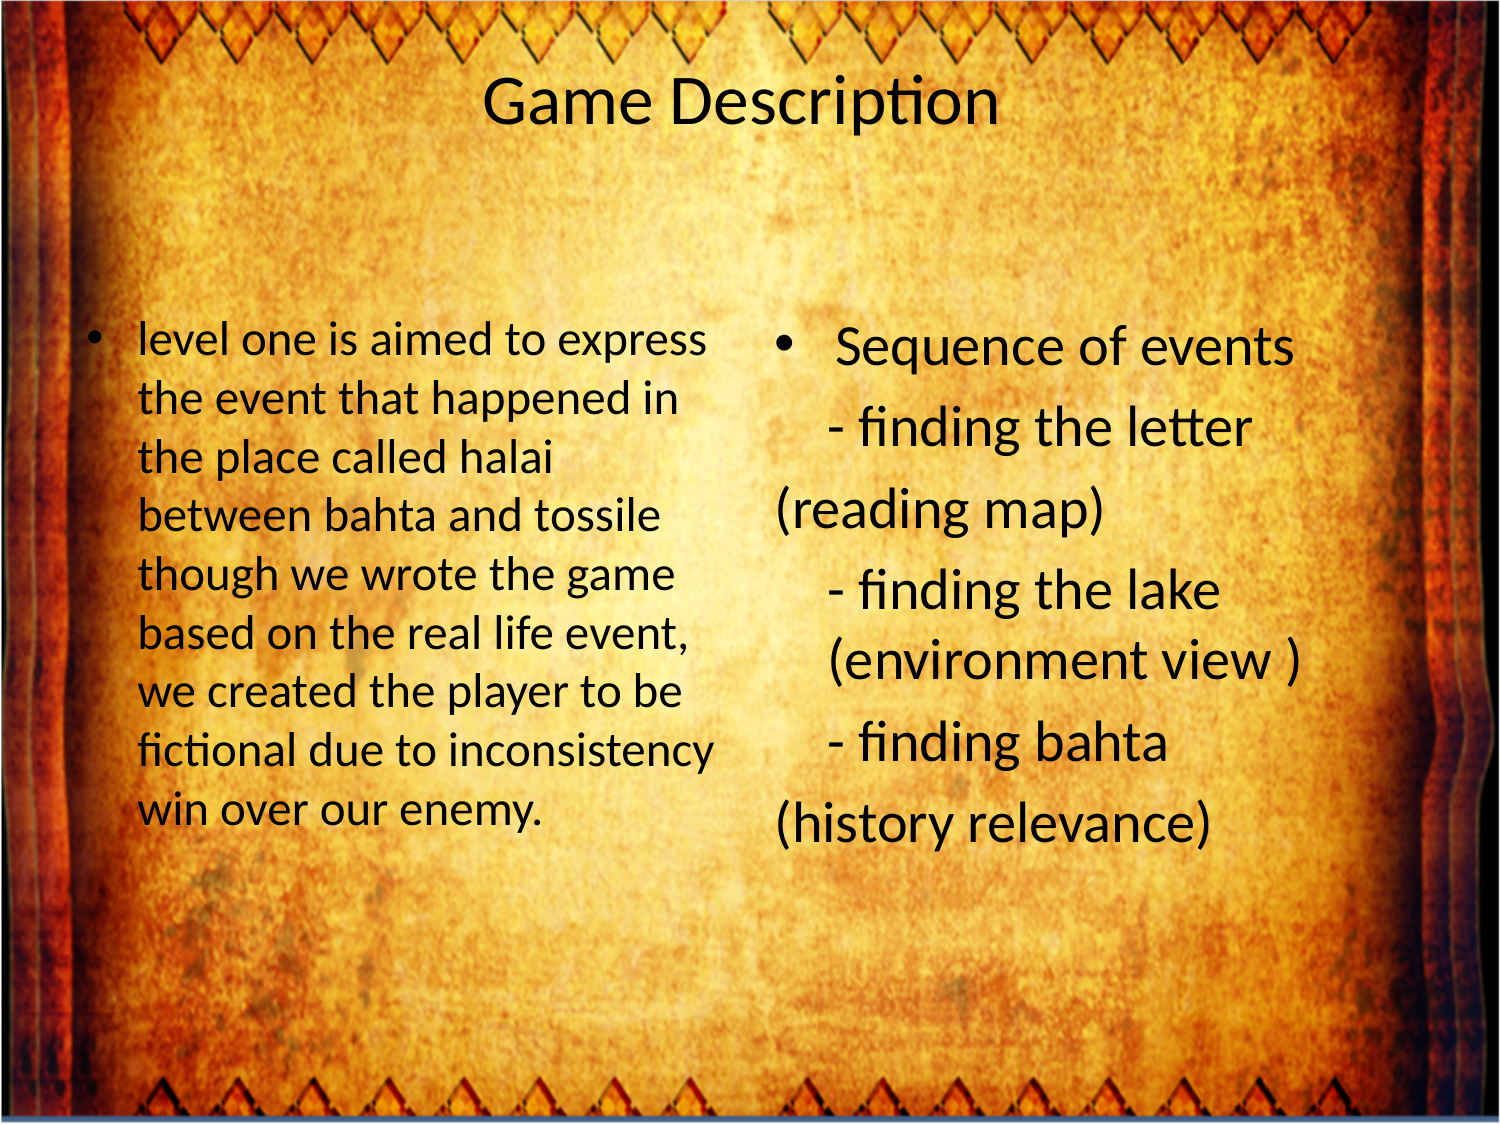

# Game Description
level one is aimed to express the event that happened in the place called halai  between bahta and tossile though we wrote the game based on the real life event, we created the player to be fictional due to inconsistency win over our enemy.
Sequence of events
    - finding the letter
(reading map)
    - finding the lake                 (environment view )
    - finding bahta
(history relevance)